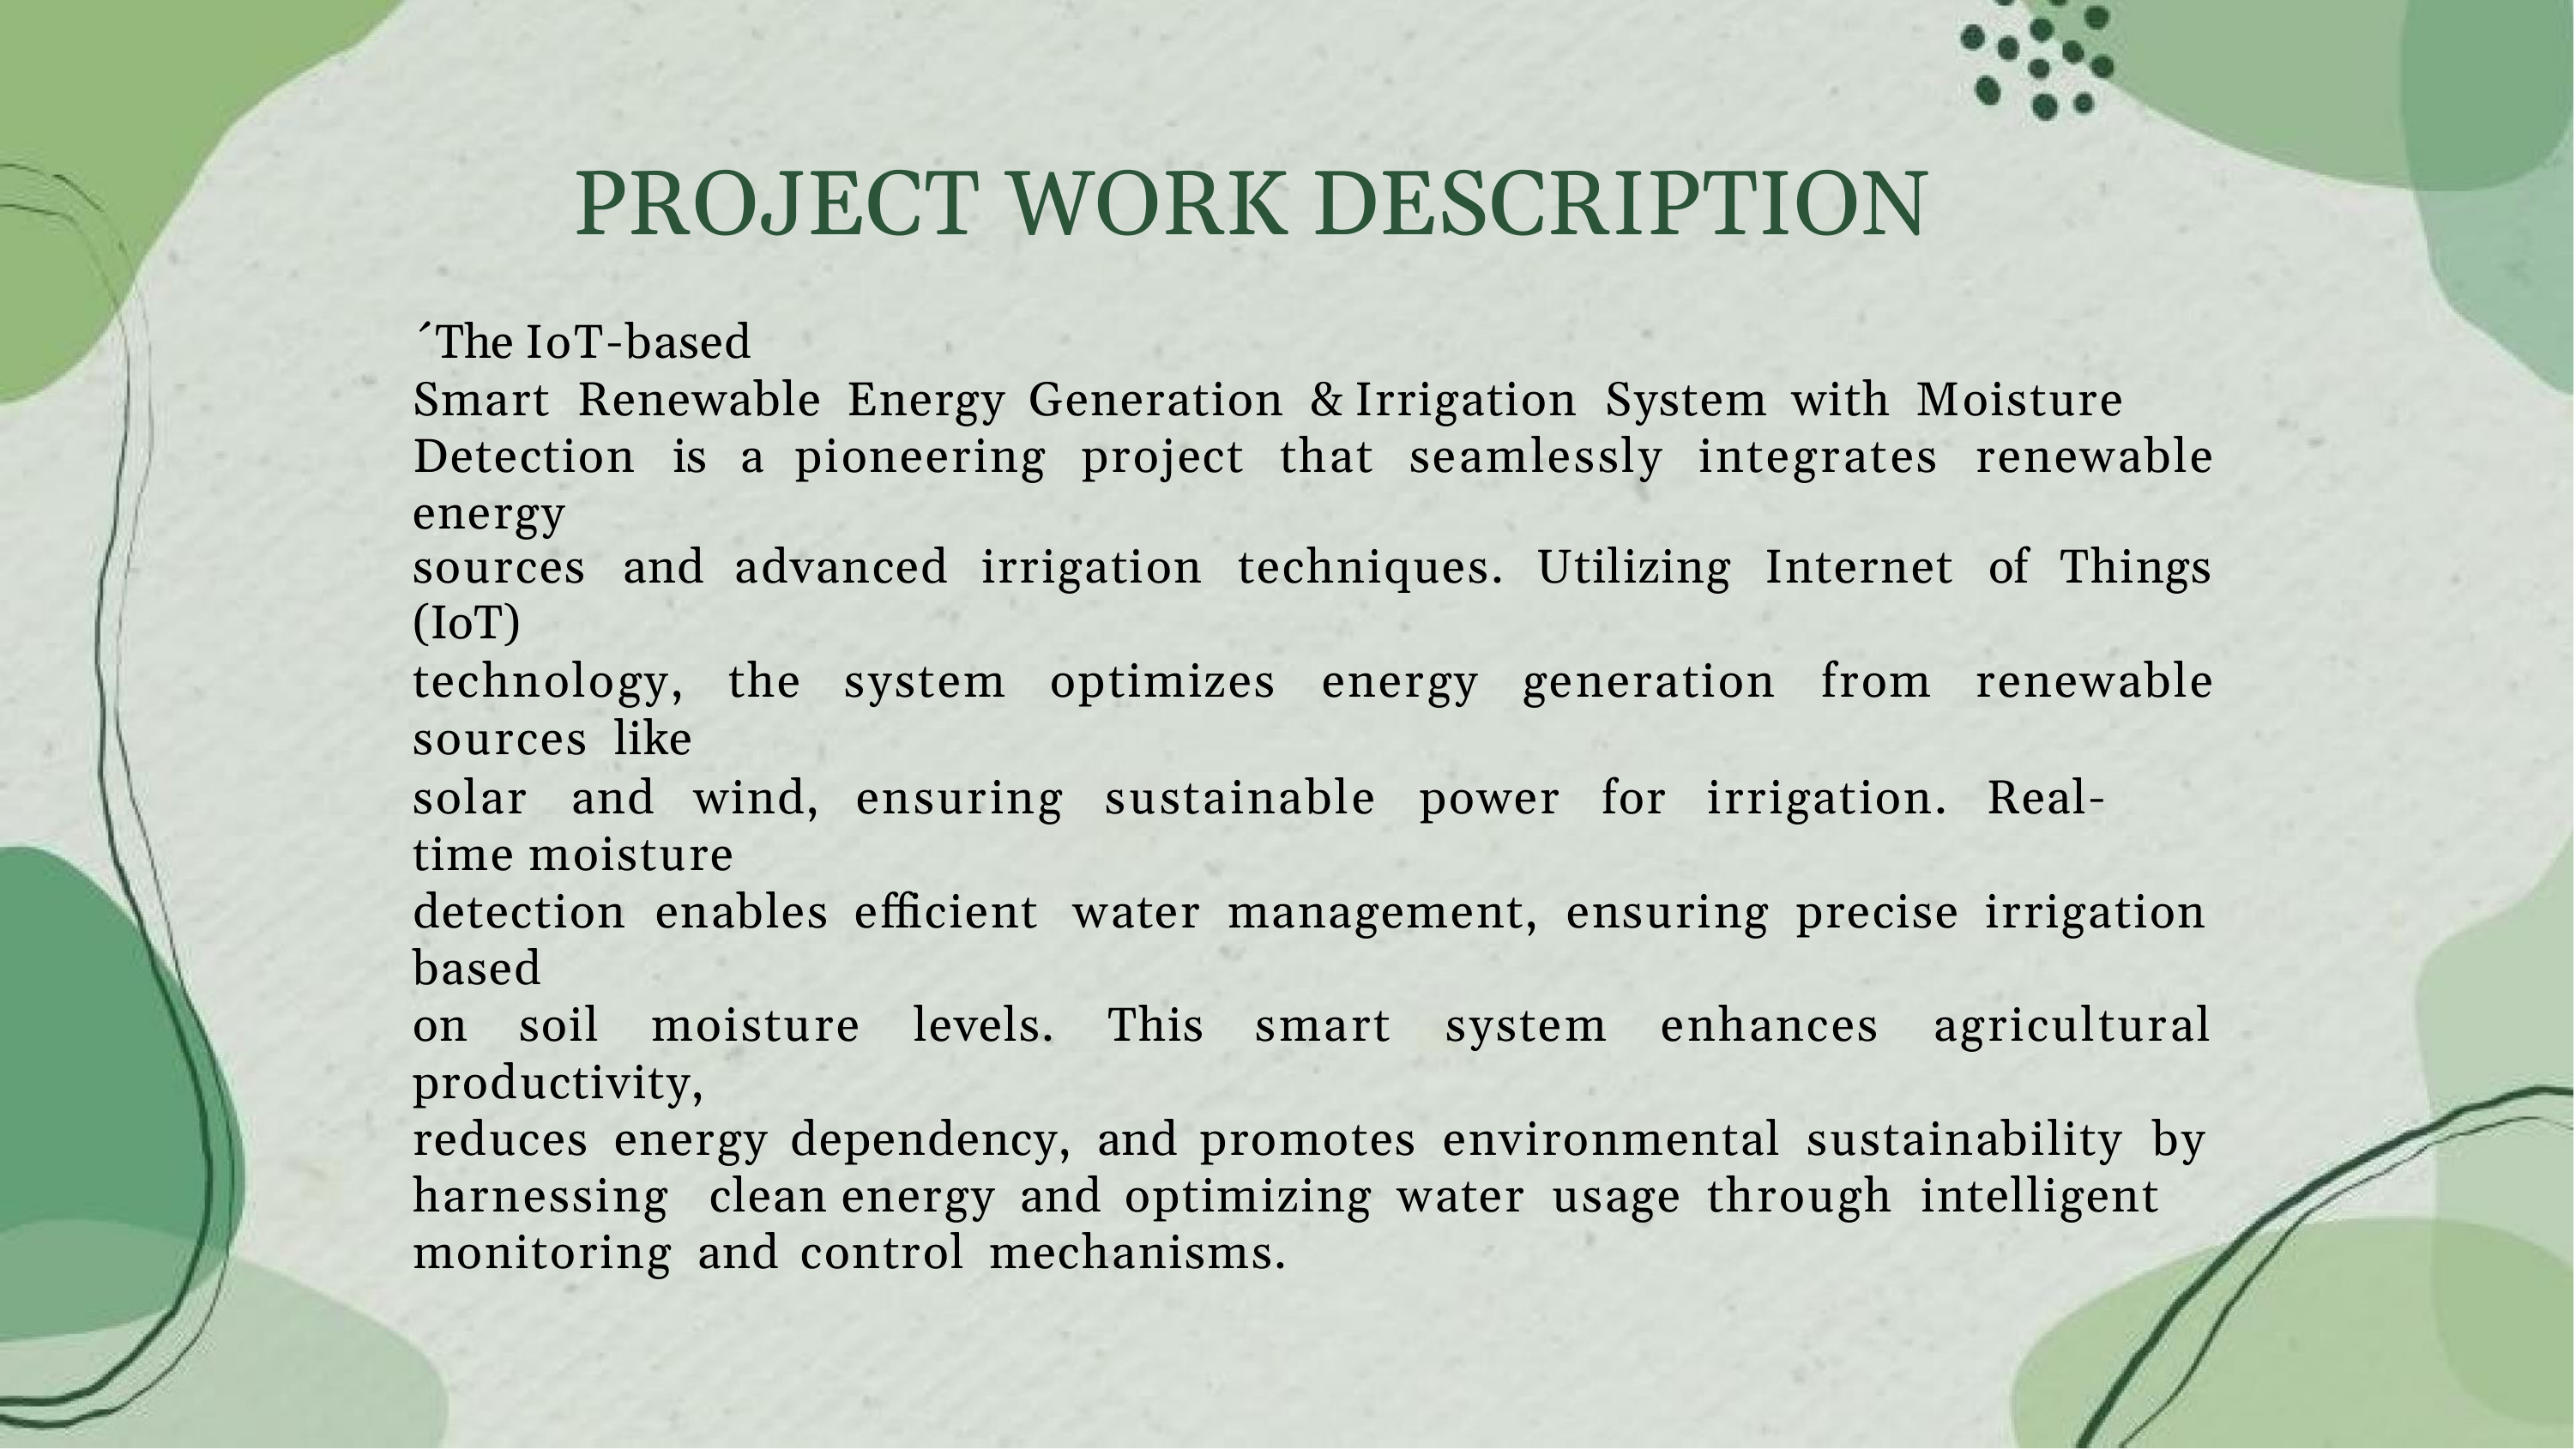

# PROJECT WORK DESCRIPTION
´The IoT-based
Smart	Renewable	Energy	Generation	& Irrigation	System	with	Moisture
Detection	is	a	pioneering	project	that	seamlessly	integrates	renewable energy
sources	and	advanced	irrigation	techniques.	Utilizing	Internet	of	Things
(IoT)
technology,	the	system	optimizes	energy	generation	from	renewable sources	like
solar	and	wind,	ensuring	sustainable	power	for	irrigation.	Real- time moisture
detection	enables	efficient	water	management,	ensuring	precise	irrigation based
on	soil	moisture	levels.	This	smart	system	enhances	agricultural productivity,
reduces	energy	dependency,	and	promotes	environmental	sustainability	by harnessing	 clean	energy	and	optimizing	water	usage	through	intelligent monitoring	and		control	mechanisms.